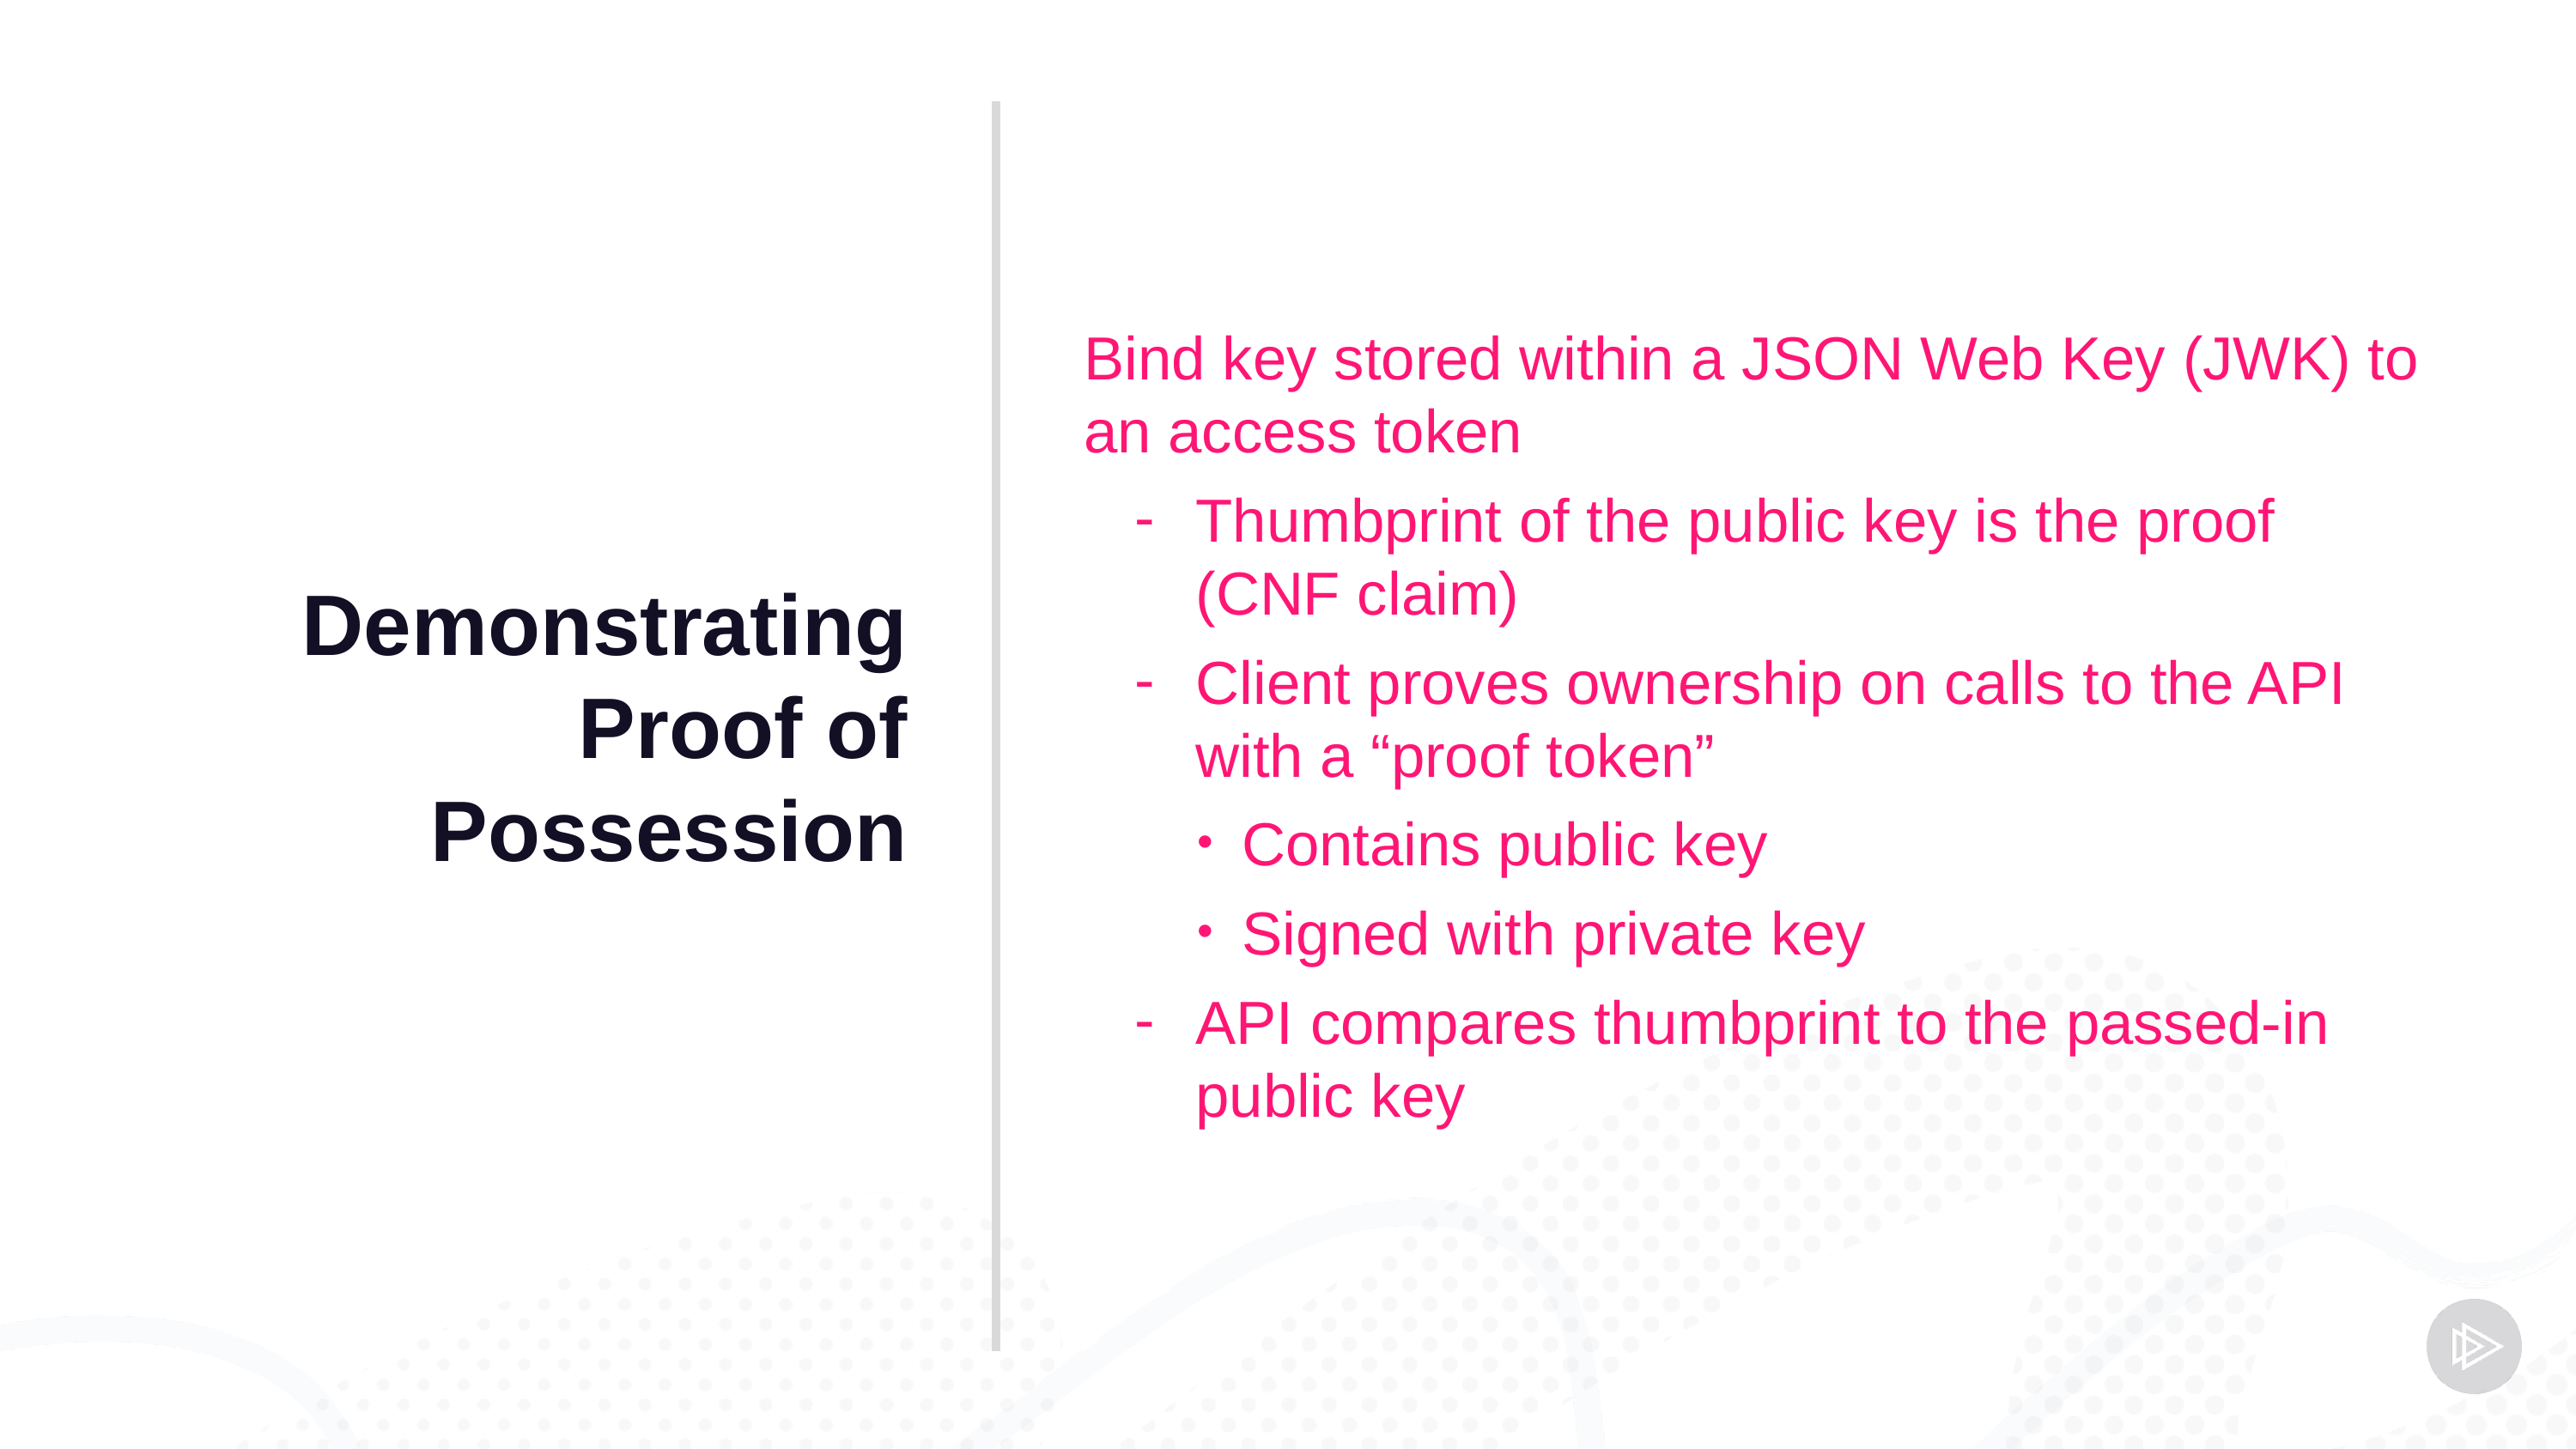

Demonstrating Proof of Possession
Bind key stored within a JSON Web Key (JWK) to an access token
Thumbprint of the public key is the proof (CNF claim)
Client proves ownership on calls to the API with a “proof token”
Contains public key
Signed with private key
API compares thumbprint to the passed-in public key